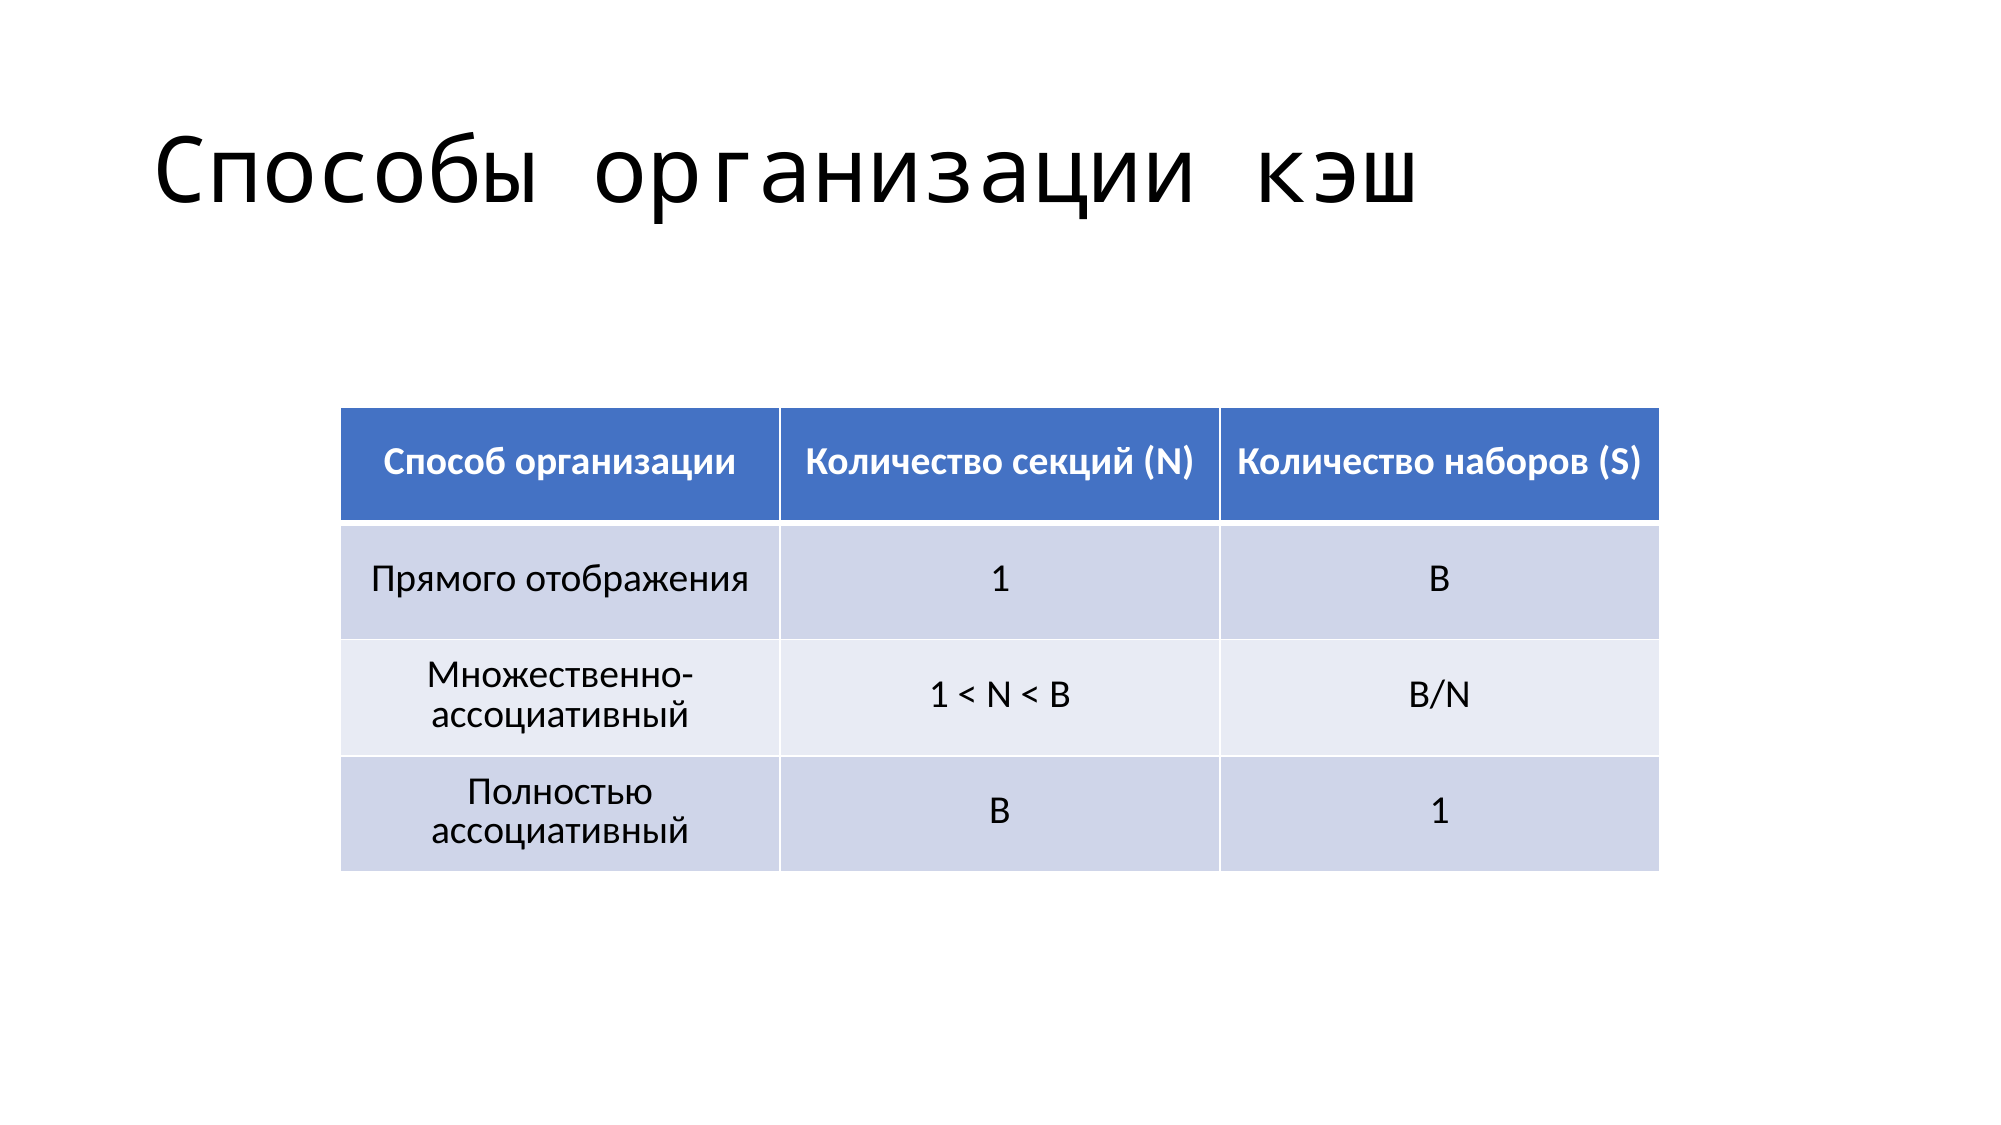

Способы организации кэш
| Способ организации | Количество секций (N) | Количество наборов (S) |
| --- | --- | --- |
| Прямого отображения | 1 | B |
| Множественно-ассоциативный | 1 < N < B | B/N |
| Полностью ассоциативный | B | 1 |